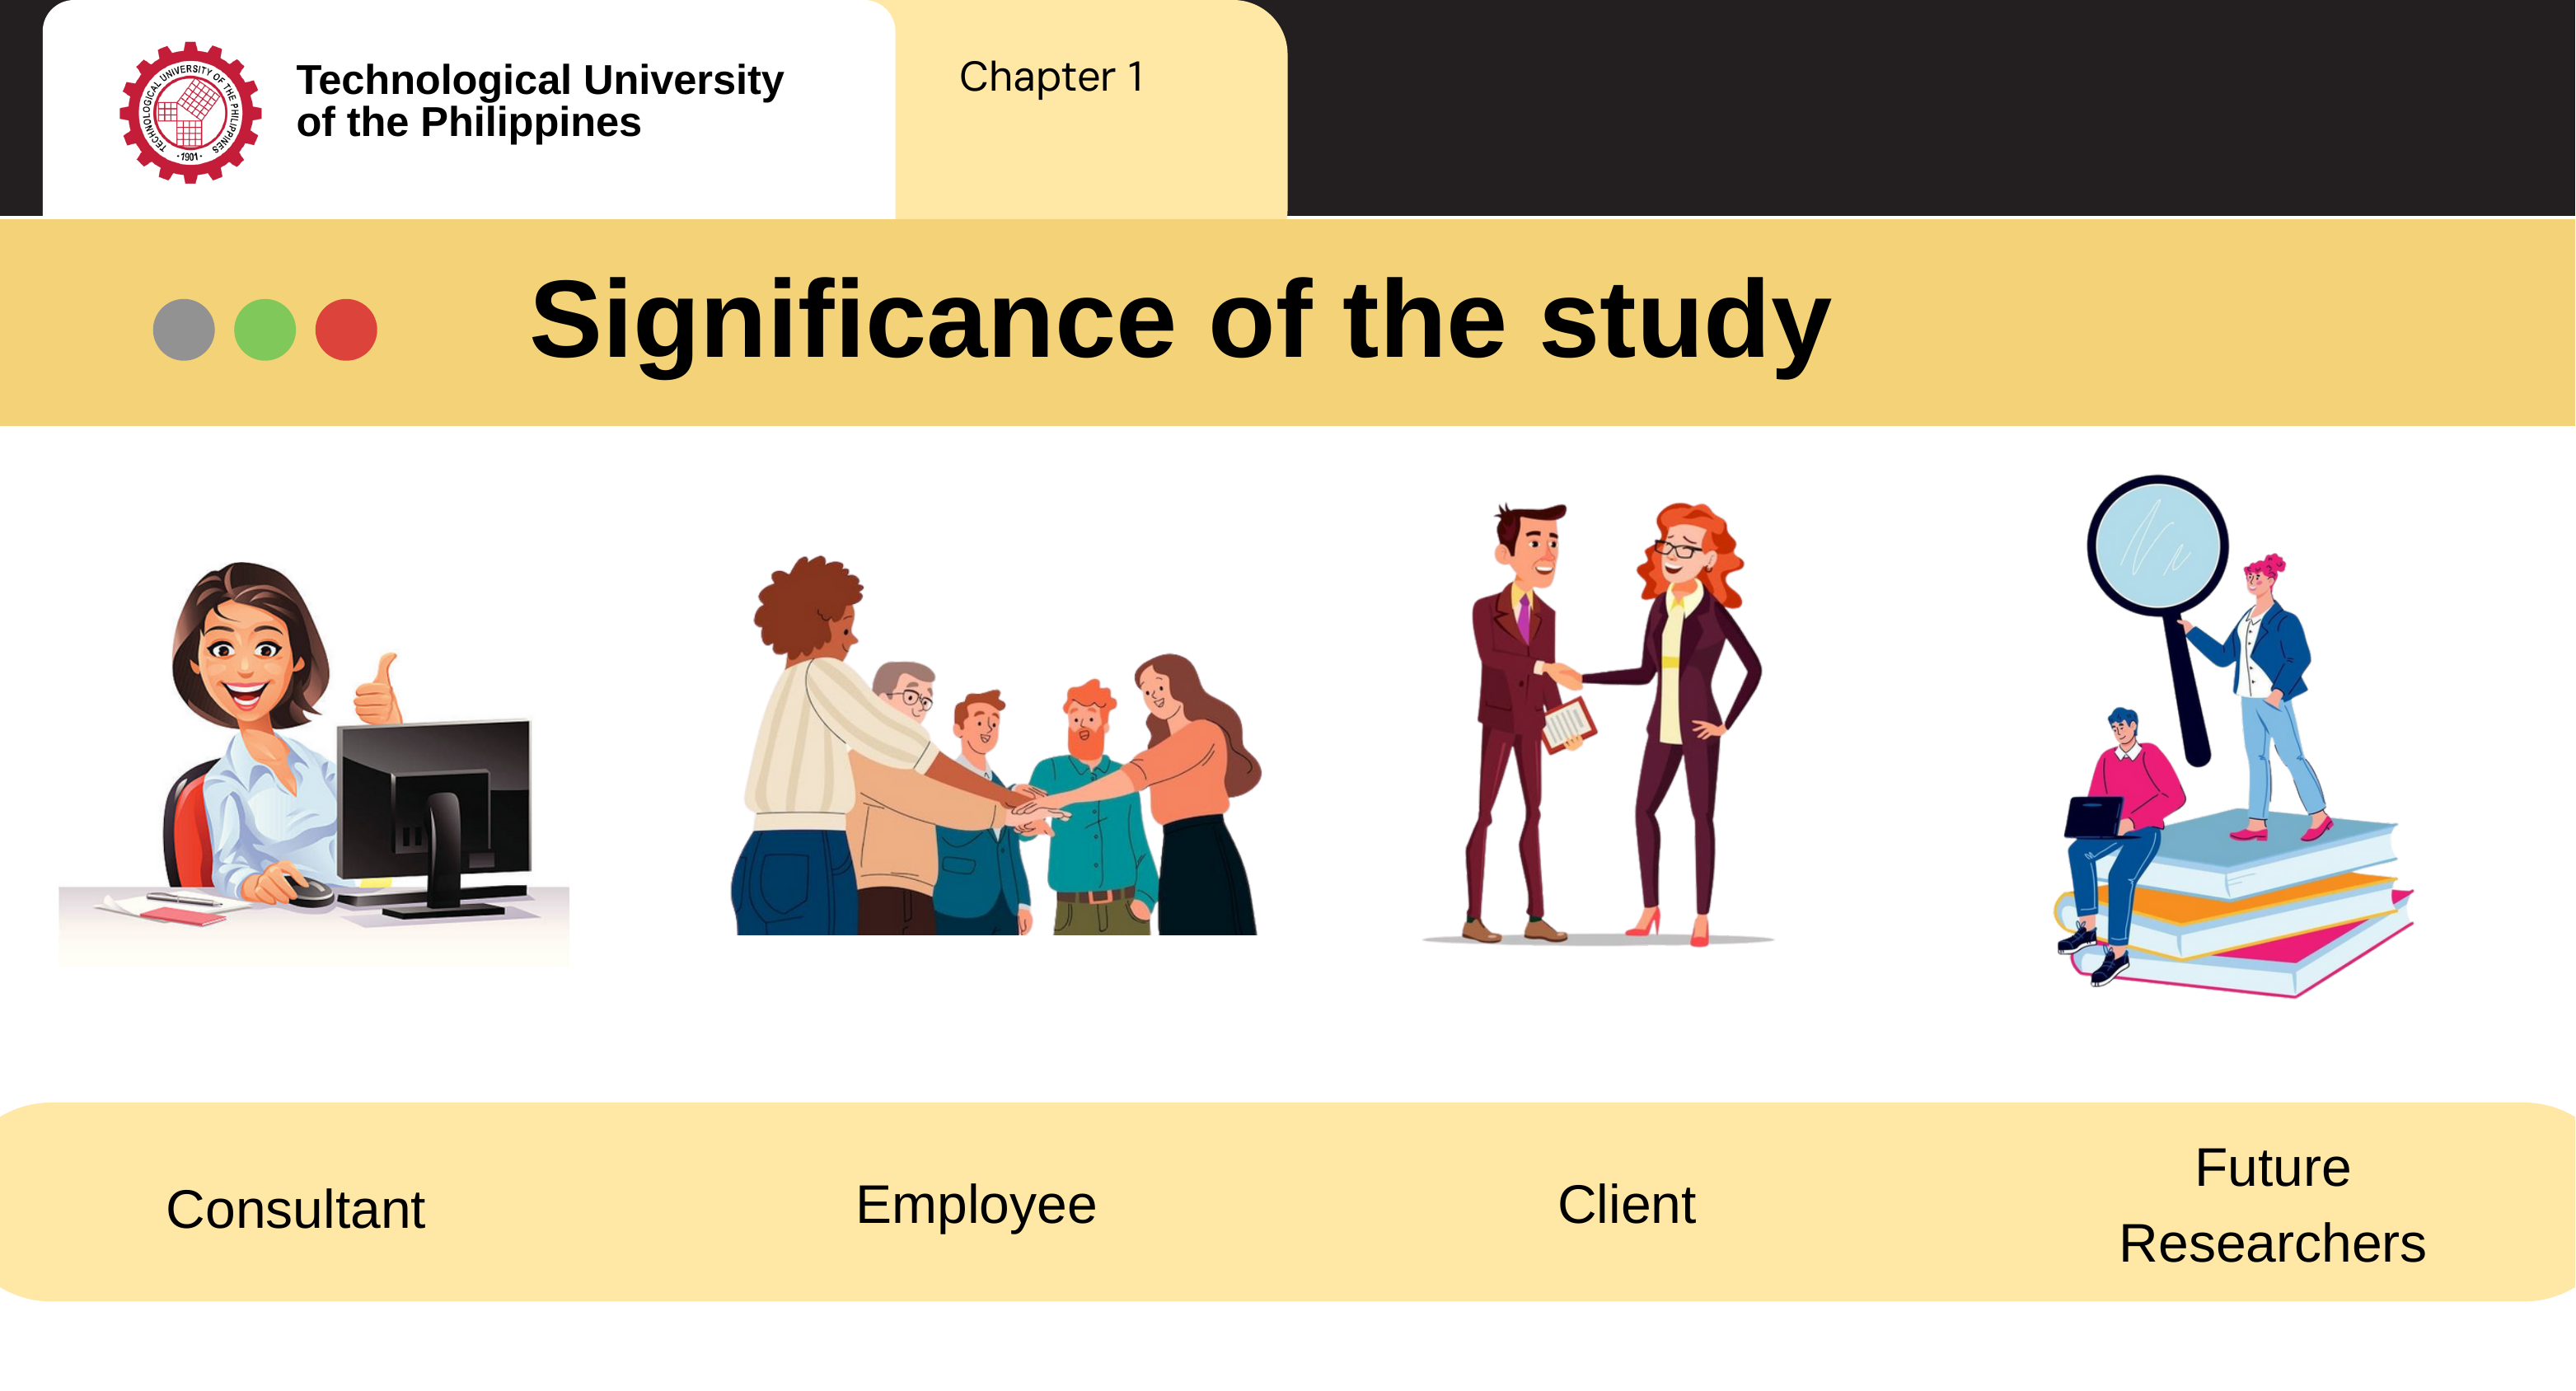

Chapter 1
Technological University of the Philippines

Significance of the study

Future Researchers
Employee
Client
Consultant